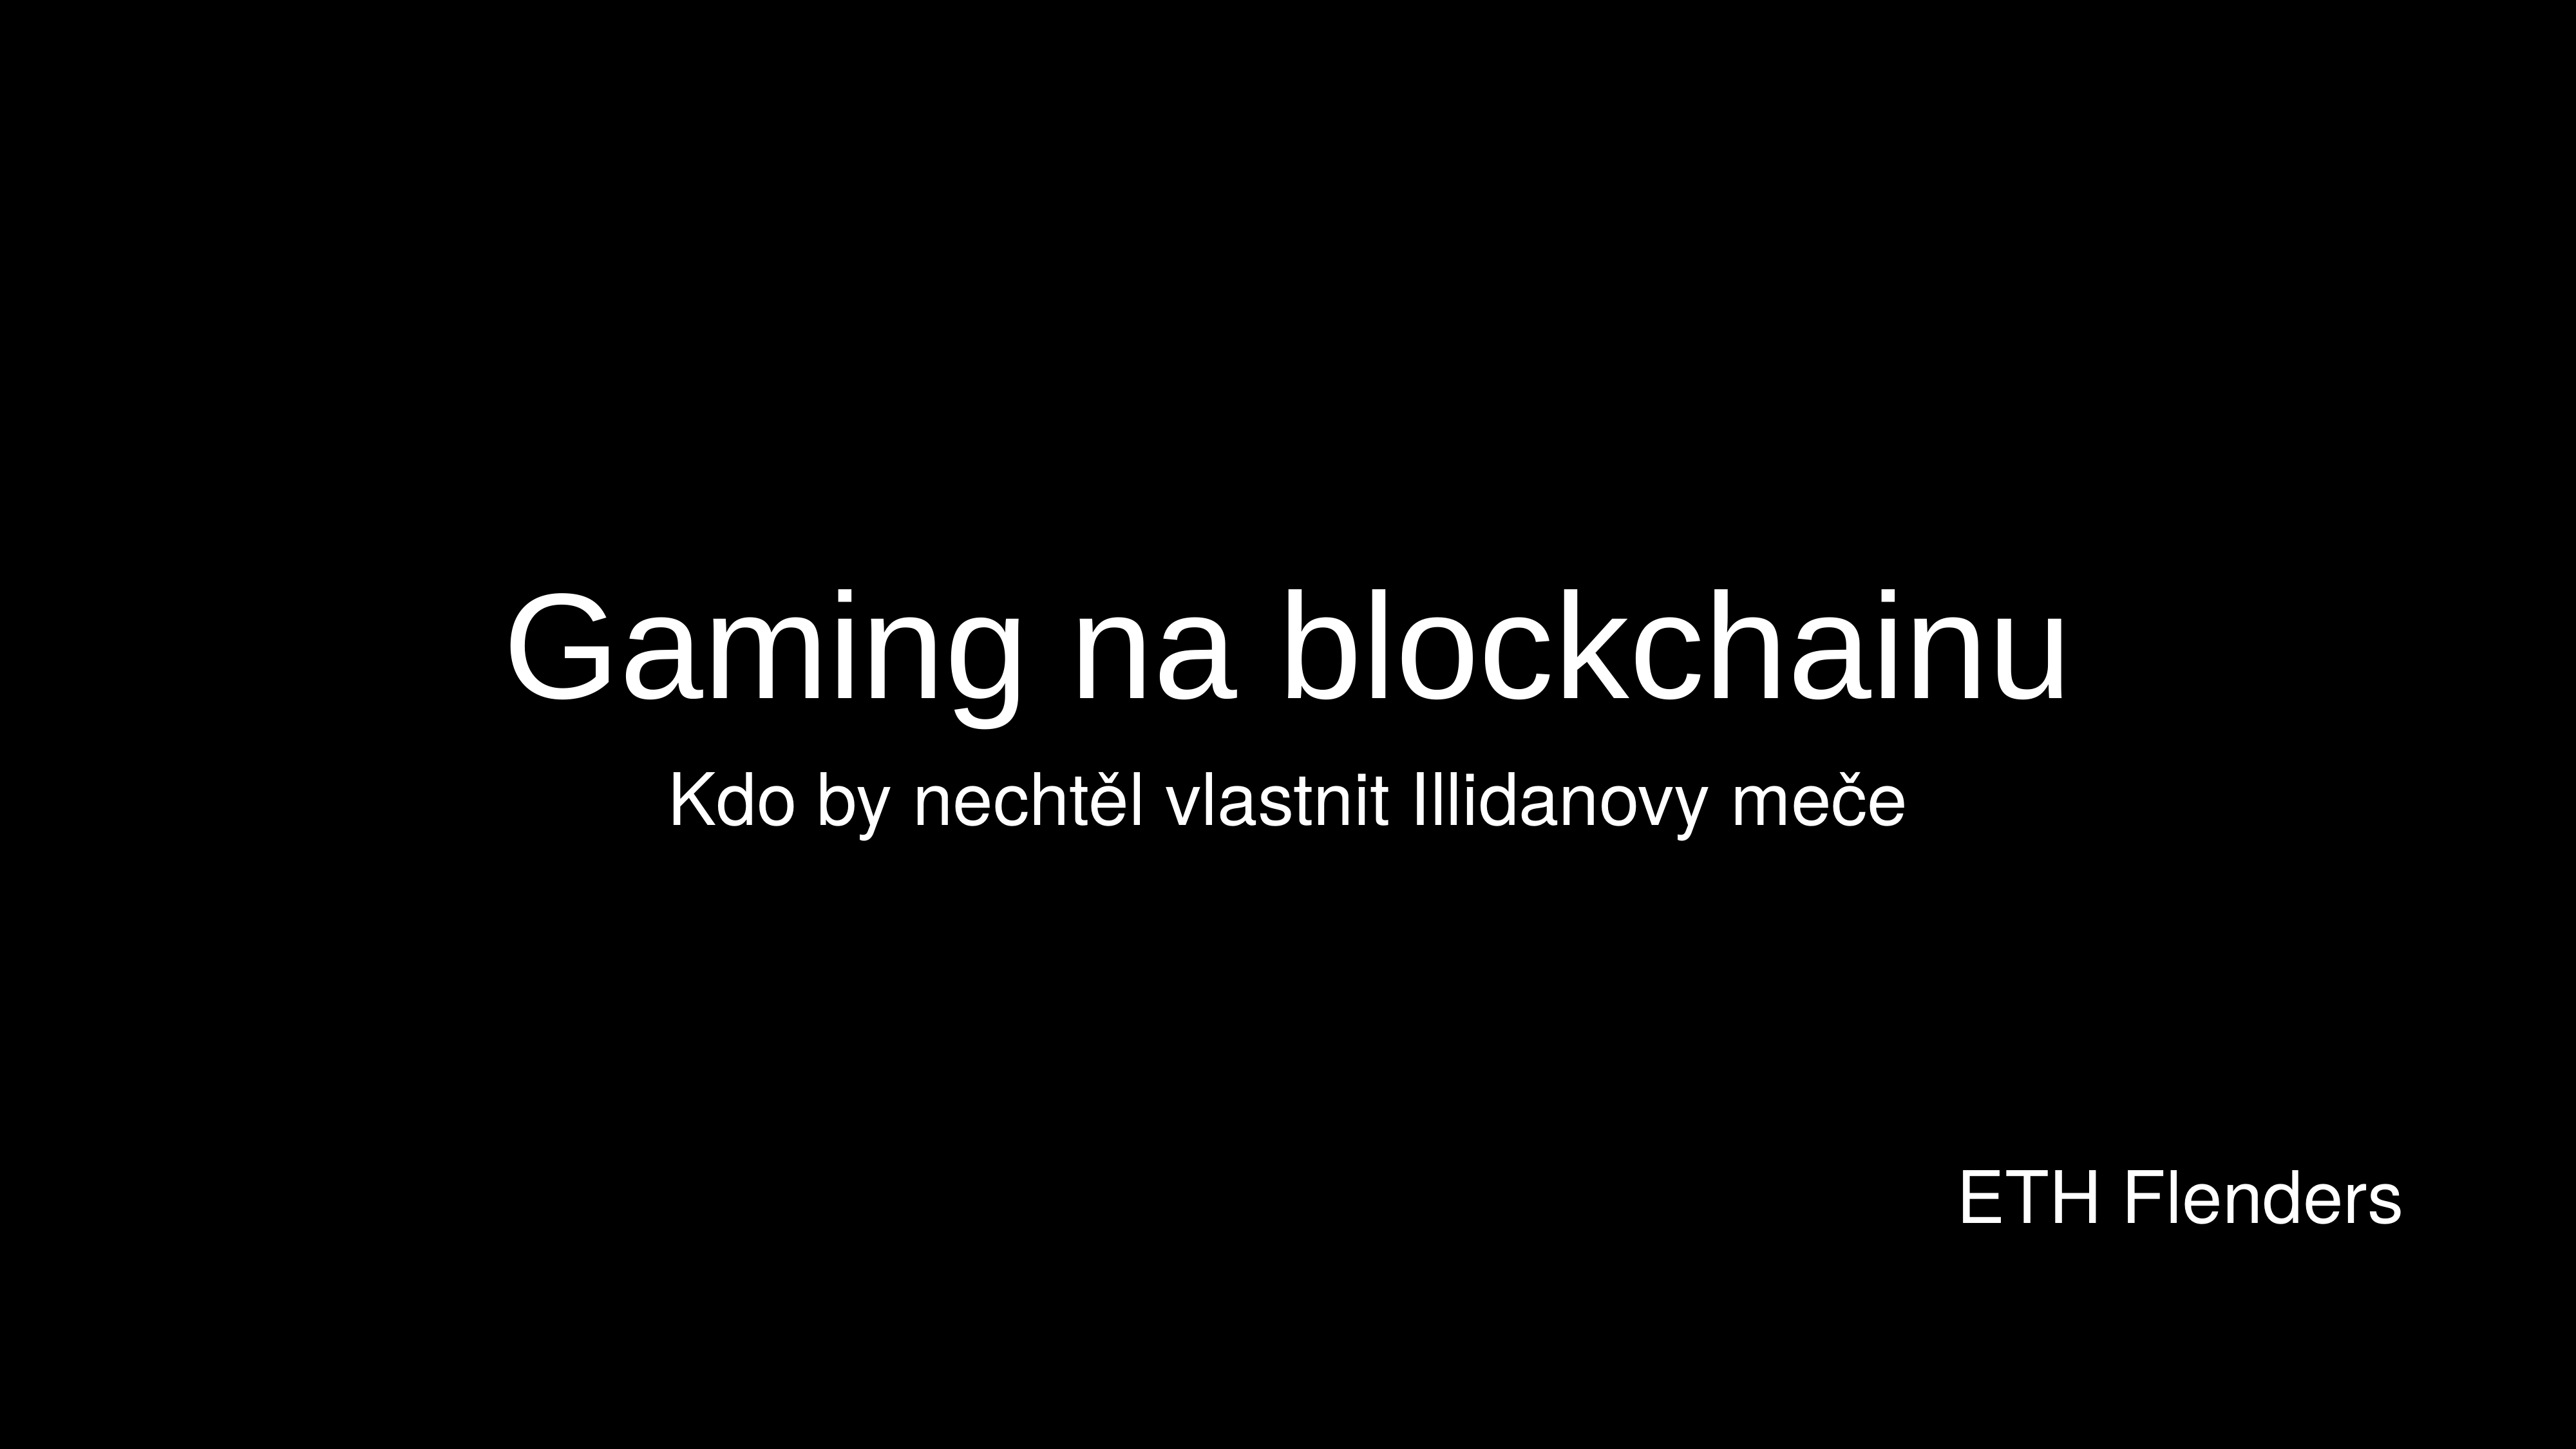

# Gaming na blockchainu
Kdo by nechtěl vlastnit Illidanovy meče
ETH Flenders